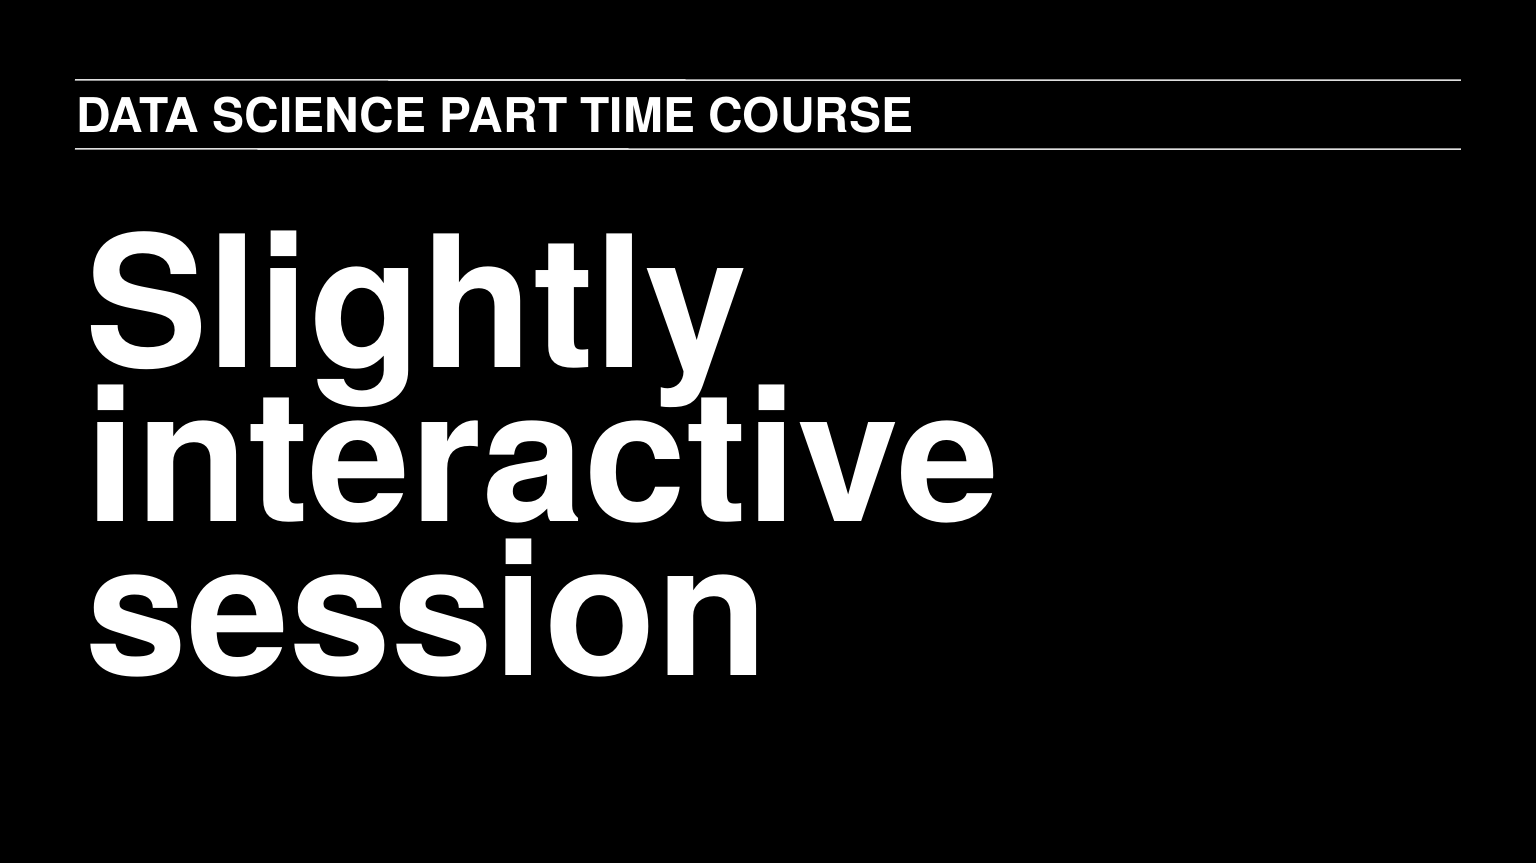

DATA SCIENCE PART TIME COURSE

Slightly interactive session